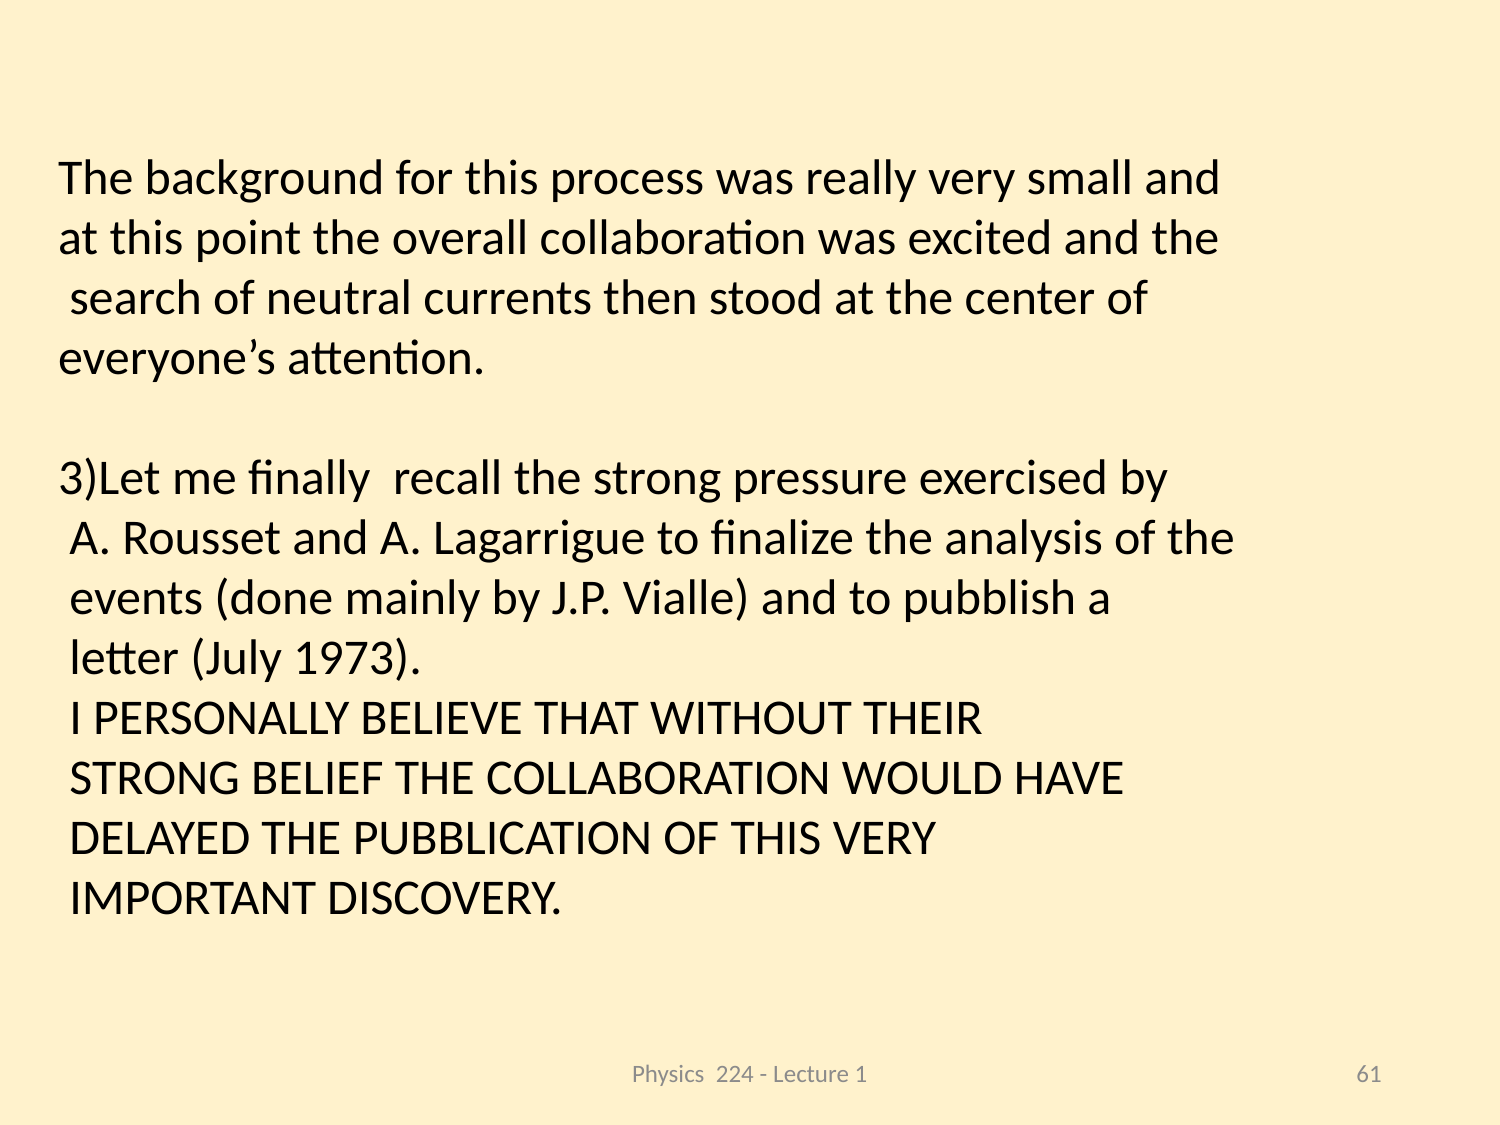

The background for this process was really very small and
at this point the overall collaboration was excited and the
 search of neutral currents then stood at the center of
everyone’s attention.

3)Let me finally  recall the strong pressure exercised by
 A. Rousset and A. Lagarrigue to finalize the analysis of the
 events (done mainly by J.P. Vialle) and to pubblish a
 letter (July 1973).
 I PERSONALLY BELIEVE THAT WITHOUT THEIR
 STRONG BELIEF THE COLLABORATION WOULD HAVE
 DELAYED THE PUBBLICATION OF THIS VERY
 IMPORTANT DISCOVERY.
Physics  224 - Lecture 1
61